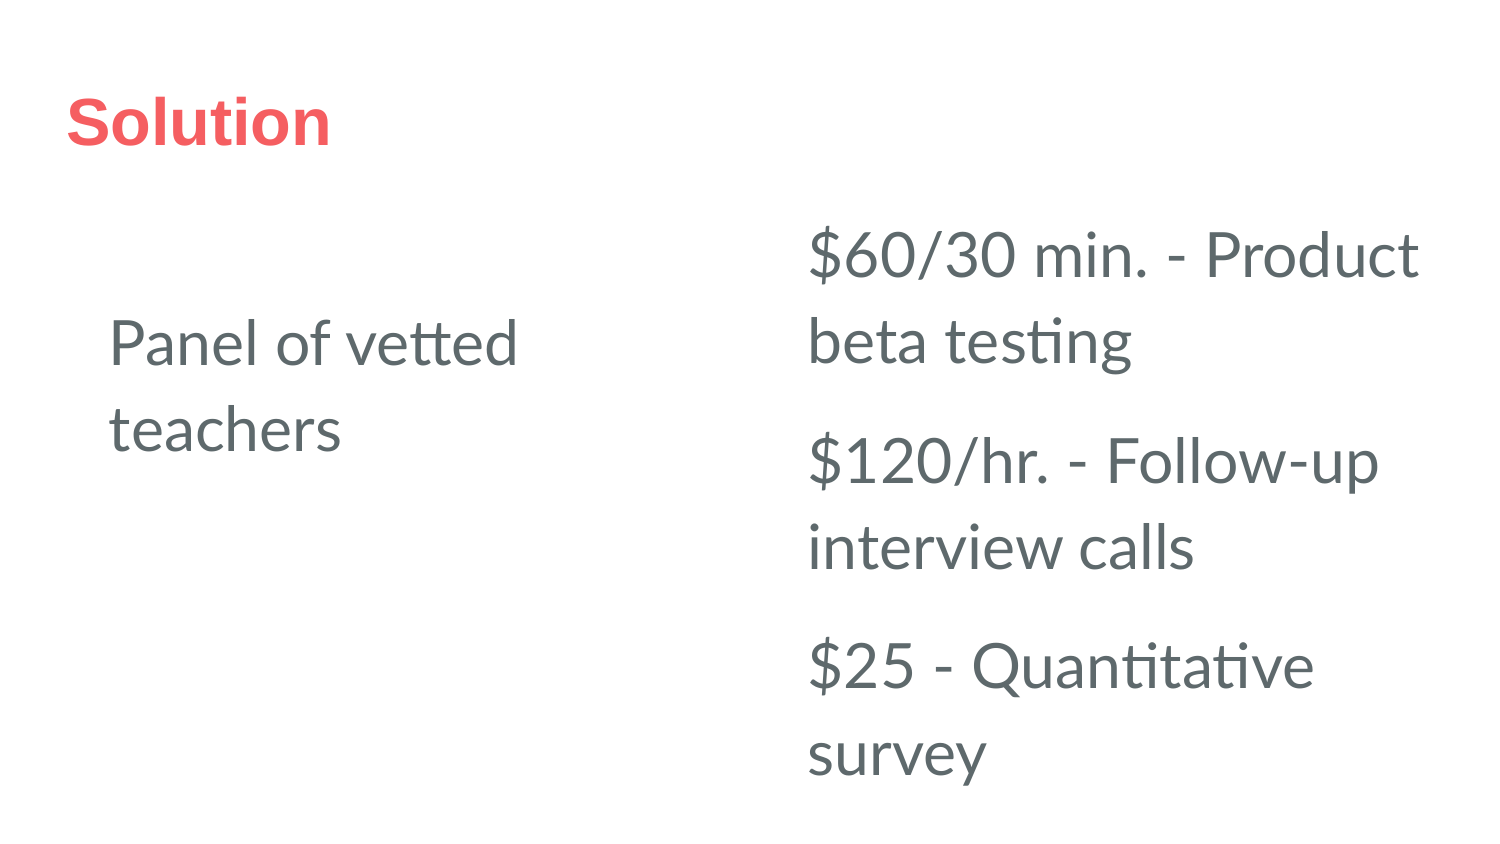

# Solution
$60/30 min. - Product beta testing
$120/hr. - Follow-up interview calls
$25 - Quantitative survey
Panel of vetted teachers